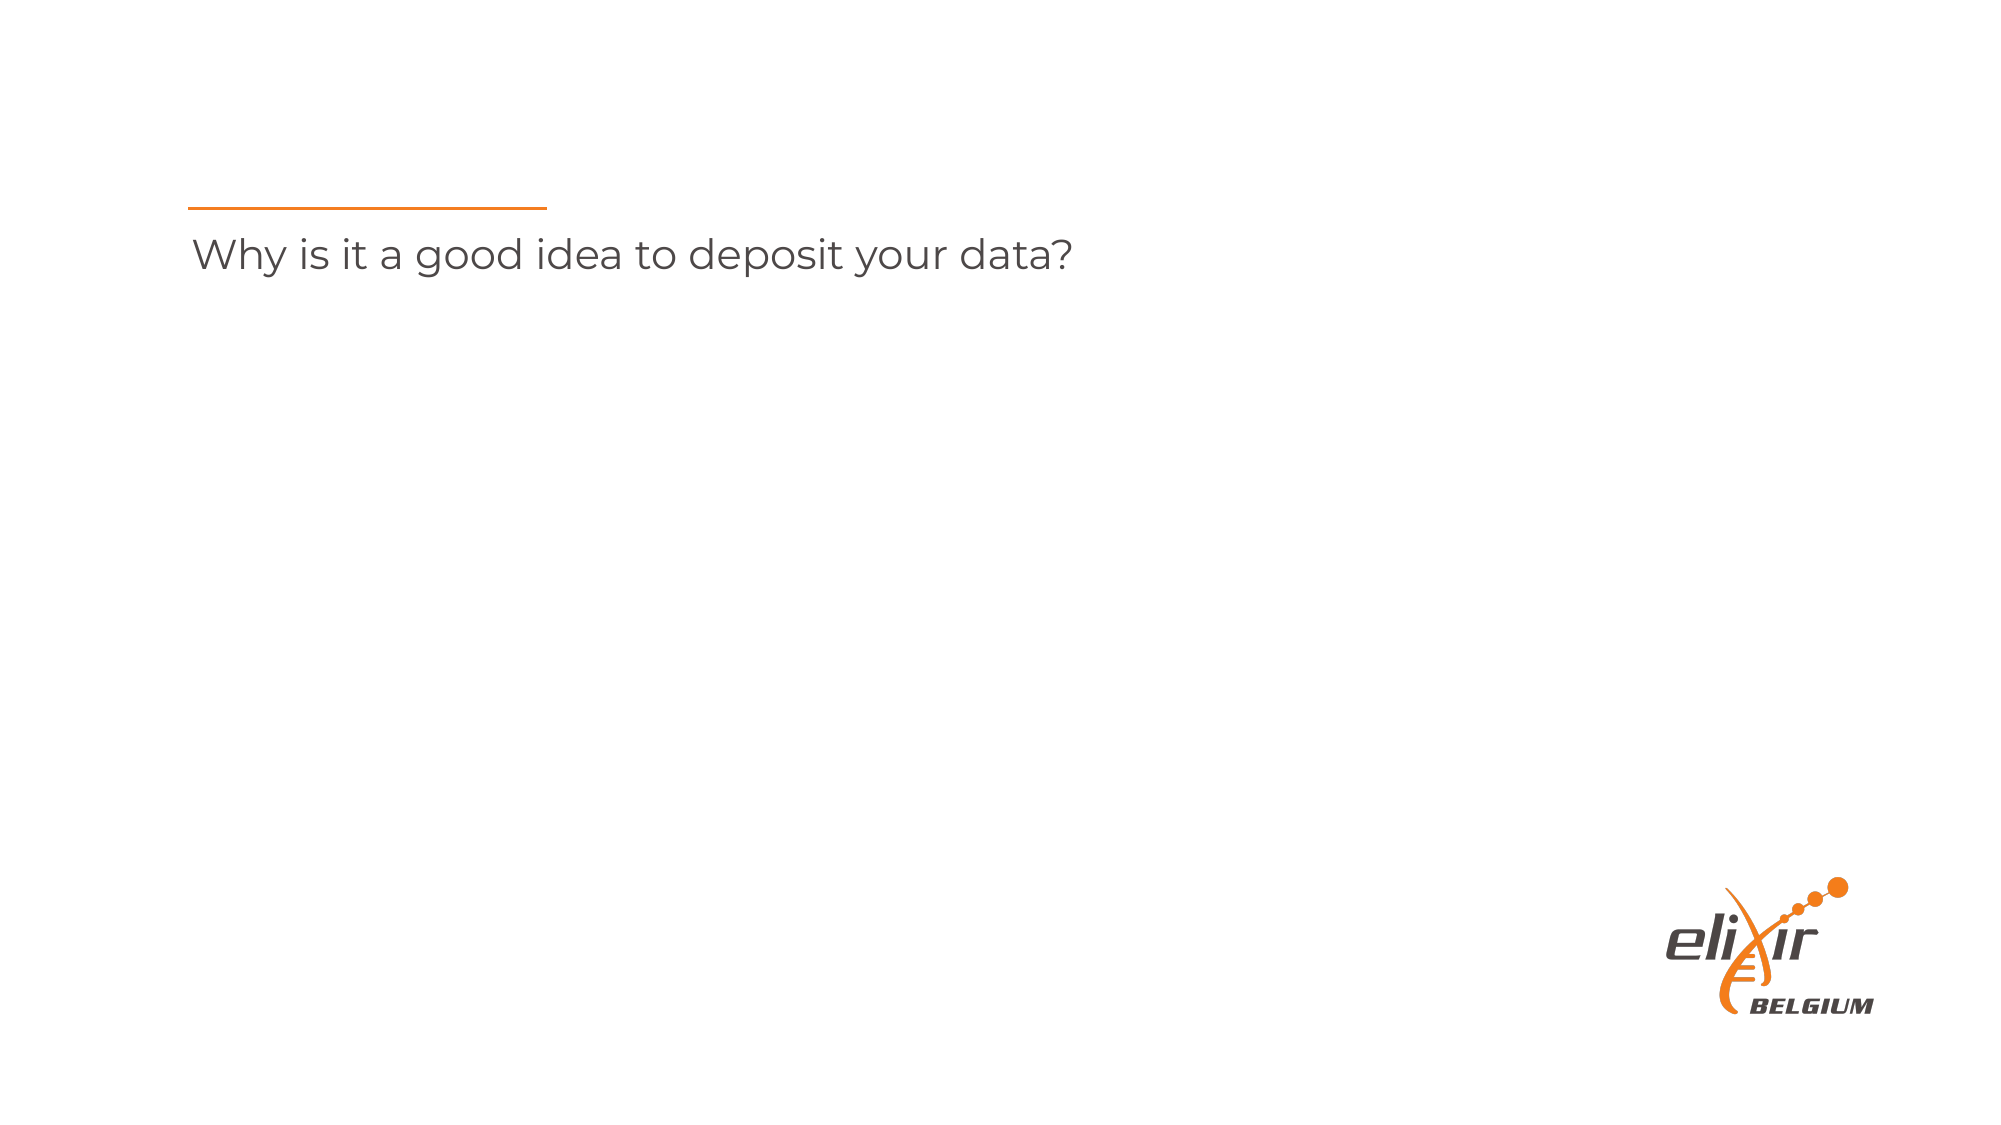

Why is it a good idea to deposit your data?